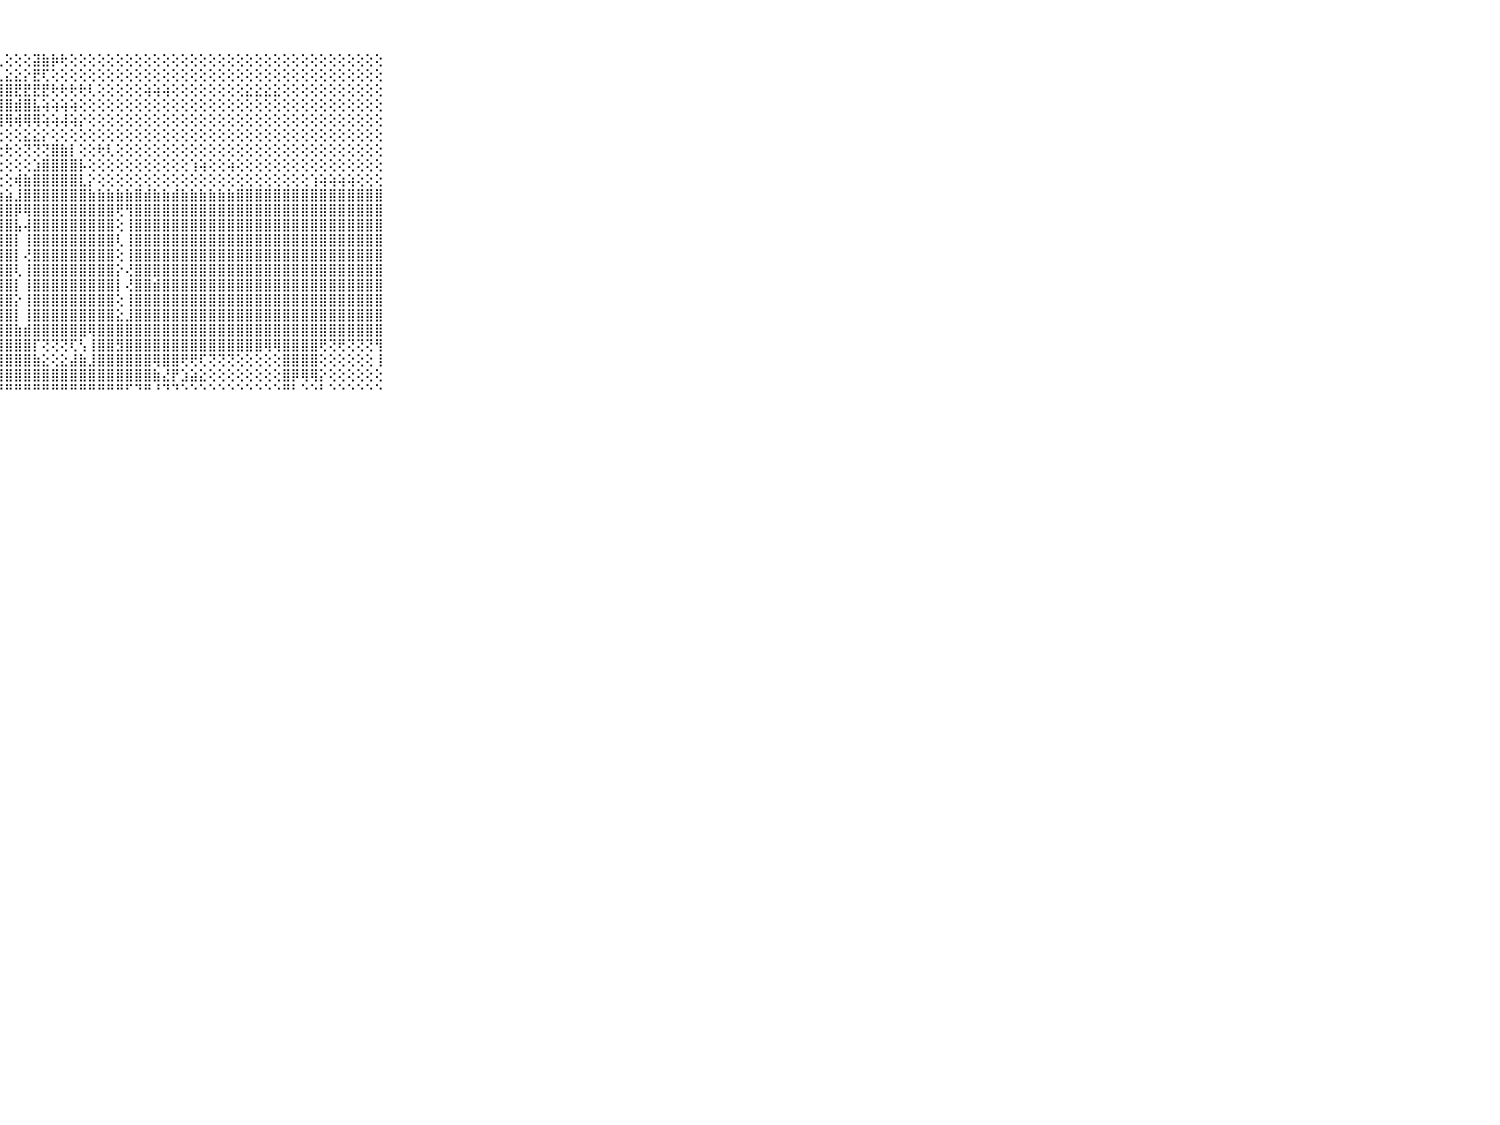

⠀⠀⠀⠀⠀⠀⠀⠀⠀⠀⠀⣿⣿⣿⣿⣿⣿⣿⣿⣿⣿⣿⣿⣿⣿⣿⣿⢇⢕⢕⢕⣽⣷⡷⢗⢕⢕⢕⢕⢕⢕⢕⢕⢕⢕⢕⢕⢕⢕⢕⢕⢕⢕⢕⢕⢕⢕⢕⢕⢕⢕⢕⢕⢕⢕⢕⢕⢕⢕⠀⠀⠀⠀⠀⠀⠀⠀⠀⠀⠀⠀
⠀⠀⠀⠀⠀⠀⠀⠀⠀⠀⠀⡿⢿⢿⢿⣿⣿⣿⣿⣿⣿⣿⢿⣿⣿⣿⣾⣇⣕⣕⡕⣟⢏⢕⢕⢕⢕⢕⢕⢕⢕⢕⢕⢕⢕⢕⢕⢕⢕⢕⢕⢕⢕⢕⢕⢕⢕⢕⢕⢕⢕⢕⢕⢕⢕⢕⢕⢕⢕⠀⠀⠀⠀⠀⠀⠀⠀⠀⠀⠀⠀
⠀⠀⠀⠀⠀⠀⠀⠀⠀⠀⠀⣿⣿⣟⣟⣟⡷⢷⢇⢕⢱⢪⣼⣿⣿⣿⣿⣿⣿⣟⣟⣟⣟⢗⢗⢗⢗⢇⢕⢕⢕⢕⢕⢵⢵⢵⢕⢕⢕⢕⢕⢕⢕⢕⣕⣕⣕⣕⢕⢕⢕⢕⢕⢕⢕⢕⢕⢕⢕⠀⠀⠀⠀⠀⠀⠀⠀⠀⠀⠀⠀
⠀⠀⠀⠀⠀⠀⠀⠀⠀⠀⠀⣿⣿⣿⢿⢿⢏⢕⢜⢕⢕⢜⣿⣿⣿⣿⣿⣿⣿⣾⣿⣧⢵⢵⢵⢵⢕⢕⢕⢕⢕⢕⢕⢕⢕⢕⢕⢕⢕⢕⢕⢕⢕⢕⢕⢕⢕⢕⢕⢕⢕⢕⢕⢕⢕⢕⢕⢕⢕⠀⠀⠀⠀⠀⠀⠀⠀⠀⠀⠀⠀
⠀⠀⠀⠀⠀⠀⠀⠀⠀⠀⠀⢍⢝⢝⢝⢟⢟⢟⢗⢗⢓⢗⢟⢟⢻⢻⢿⢿⢿⢾⢿⢿⢵⢵⢼⢵⡕⢕⢕⢕⢕⢕⢕⢕⢕⢕⢕⢕⢕⢕⢕⢕⢕⢕⢕⢕⢕⢕⢕⢕⢕⢕⢕⢕⢕⢕⢕⢕⢕⠀⠀⠀⠀⠀⠀⠀⠀⠀⠀⠀⠀
⠀⠀⠀⠀⠀⠀⠀⠀⠀⠀⠀⢵⢕⢕⢕⢕⢕⢕⢕⢕⢕⢕⢕⢕⢕⢕⢕⢕⢕⢕⣕⣕⡕⢕⢕⢕⢕⢕⢕⢕⢕⢕⢕⢕⢕⢕⢕⢕⢕⢕⢕⢕⢕⢕⢕⢕⢕⢕⢕⢕⢕⢕⢕⢕⢕⢕⢕⢕⢕⠀⠀⠀⠀⠀⠀⠀⠀⠀⠀⠀⠀
⠀⠀⠀⠀⠀⠀⠀⠀⠀⠀⠀⣿⣷⣕⢕⢕⢕⢕⢕⢕⢕⢕⢕⢕⢕⢕⢕⣕⢗⢕⢝⢝⢝⣿⣷⡇⢕⢕⢗⢇⢕⢕⢕⢕⢕⢕⢕⢕⢕⢕⢕⢕⢕⢕⢕⢕⢕⢕⢕⢕⢕⢕⢕⢕⢕⢕⢕⢕⢕⠀⠀⠀⠀⠀⠀⠀⠀⠀⠀⠀⠀
⠀⠀⠀⠀⠀⠀⠀⠀⠀⠀⠀⣿⣿⣿⣷⣵⣵⣵⣵⢵⢵⢕⢵⢵⢵⢵⢵⢕⢕⢕⢕⣱⣿⣿⣿⣿⡧⢕⢕⢕⢕⢕⢕⢕⢕⢕⢕⢕⢱⢵⢕⢕⢵⢕⢕⢕⢕⢕⢕⢕⢕⢕⢕⢕⢕⢕⢕⢕⢕⠀⠀⠀⠀⠀⠀⠀⠀⠀⠀⠀⠀
⠀⠀⠀⠀⠀⠀⠀⠀⠀⠀⠀⣿⣿⣿⣿⣿⣧⢕⢕⢕⢕⢕⢕⢕⢕⢕⢕⢕⢕⢾⣷⣿⣿⣿⣿⣿⣇⡕⢕⢕⢕⢕⢕⢕⢕⢕⢕⢕⢕⢕⢕⢕⢕⢕⢕⢕⢕⢕⢕⢕⢕⢱⢵⢵⢵⢵⢕⢕⢕⠀⠀⠀⠀⠀⠀⠀⠀⠀⠀⠀⠀
⠀⠀⠀⠀⠀⠀⠀⠀⠀⠀⠀⣿⣿⣿⣿⣿⣿⣿⣵⣧⣵⣵⣵⣵⣵⣵⣵⣵⣵⣸⣿⣿⣿⣿⣿⣿⣿⣷⣷⣷⣷⣷⣿⣾⣷⣷⣾⣷⣷⣷⣷⣷⣷⣿⣿⣿⣿⣿⣿⣿⣿⣿⣿⣿⣿⣿⣿⣿⣿⠀⠀⠀⠀⠀⠀⠀⠀⠀⠀⠀⠀
⠀⠀⠀⠀⠀⠀⠀⠀⠀⠀⠀⣿⣿⣿⣿⣿⣿⣿⣿⣿⣿⣿⣿⣿⣿⣿⣿⣿⣿⡿⢿⣿⣿⣿⣿⣿⣿⣿⣿⣿⢟⢻⣿⣿⣿⣿⣿⣿⣿⣿⣿⣿⣿⣿⣿⣿⣿⣿⣿⣿⣿⣿⣿⣿⣿⣿⣿⣿⣿⠀⠀⠀⠀⠀⠀⠀⠀⠀⠀⠀⠀
⠀⠀⠀⠀⠀⠀⠀⠀⠀⠀⠀⣿⣿⣿⣿⣿⣿⣿⣿⣿⣿⣿⣿⣿⣿⣿⣿⣿⣿⣧⢼⣿⣿⣿⣿⣿⣿⣿⣿⣿⢕⢸⣿⣿⣿⣿⣿⣿⣿⣿⣿⣿⣿⣿⣿⣿⣿⣿⣿⣿⣿⣿⣿⣿⣿⣿⣿⣿⣿⠀⠀⠀⠀⠀⠀⠀⠀⠀⠀⠀⠀
⠀⠀⠀⠀⠀⠀⠀⠀⠀⠀⠀⣿⣿⣿⣿⣿⣿⣿⣿⣿⣿⣿⣿⣿⣿⣿⣿⣿⣿⡇⢸⣿⣿⣿⣿⣿⣿⣿⣿⣿⢇⢸⣿⣿⣿⣿⣿⣿⣿⣿⣿⣿⣿⣿⣿⣿⣿⣿⣿⣿⣿⣿⣿⣿⣿⣿⣿⣿⣿⠀⠀⠀⠀⠀⠀⠀⠀⠀⠀⠀⠀
⠀⠀⠀⠀⠀⠀⠀⠀⠀⠀⠀⣿⣿⣿⣿⣿⣿⣿⣿⣿⣿⣿⣿⣿⣿⣿⣿⣿⣿⡇⢜⣿⣿⣿⣿⣿⣿⣿⣿⣿⢕⢸⣿⣿⣿⣿⣿⣿⣿⣿⣿⣿⣿⣿⣿⣿⣿⣿⣿⣿⣿⣿⣿⣿⣿⣿⣿⣿⣿⠀⠀⠀⠀⠀⠀⠀⠀⠀⠀⠀⠀
⠀⠀⠀⠀⠀⠀⠀⠀⠀⠀⠀⣿⣿⣿⣿⣿⣿⣿⣿⣿⣿⣿⣿⣿⣿⣿⣿⣿⣿⢇⢸⣿⣿⣿⣿⣿⣿⣿⣿⣿⡕⢜⣿⣿⣿⣿⣿⣿⣿⣿⣿⣿⣿⣿⣿⣿⣿⣿⣿⣿⣿⣿⣿⣿⣿⣿⣿⣿⣿⠀⠀⠀⠀⠀⠀⠀⠀⠀⠀⠀⠀
⠀⠀⠀⠀⠀⠀⠀⠀⠀⠀⠀⣿⣿⣿⣿⣿⣿⣿⣿⣿⣿⣿⣿⣿⣿⣿⣿⣿⣿⡇⢸⣿⣿⣿⣿⣿⣿⣿⣿⣿⡇⢜⣿⣿⣾⣿⣿⣿⣿⣿⣿⣿⣿⣿⣿⣿⣿⣿⣿⣿⣿⣿⣿⣿⣿⣿⣿⣿⣿⠀⠀⠀⠀⠀⠀⠀⠀⠀⠀⠀⠀
⠀⠀⠀⠀⠀⠀⠀⠀⠀⠀⠀⣿⣿⣿⣿⣿⣿⣿⣿⣿⣿⣿⣿⣿⣿⣿⣿⣿⣿⡕⢸⣿⣿⣿⣿⣿⣿⣿⣿⣿⢕⢸⣿⣿⣿⣿⣿⣿⣿⣿⣿⣿⣿⣿⣿⣿⣿⣿⣿⣿⣿⣿⣿⣿⣿⣿⣿⣿⣿⠀⠀⠀⠀⠀⠀⠀⠀⠀⠀⠀⠀
⠀⠀⠀⠀⠀⠀⠀⠀⠀⠀⠀⣿⣿⣿⣿⣿⣿⣿⣿⣿⣿⣿⣿⣿⣿⣿⣿⣿⣿⡇⢸⣿⣿⣿⣿⣿⣿⣿⣿⣿⣕⣸⣿⣿⣿⣿⣿⣿⣿⣿⣿⣿⣿⣿⣿⣿⣿⣿⣿⣿⣿⣿⣿⣿⣿⣿⣿⣿⣿⠀⠀⠀⠀⠀⠀⠀⠀⠀⠀⠀⠀
⠀⠀⠀⠀⠀⠀⠀⠀⠀⠀⠀⣿⣿⣿⣿⣿⣿⣿⣿⣿⣿⣿⣿⣿⣿⣿⣿⣿⣿⣷⣾⣿⣿⣿⣿⣿⣿⢿⣿⣿⣿⣿⣿⣿⣿⣿⣿⣿⣿⣿⣿⣿⣿⣿⣿⣿⣿⣿⣿⣿⣿⣿⣿⣿⣿⣿⣿⣿⣿⠀⠀⠀⠀⠀⠀⠀⠀⠀⠀⠀⠀
⠀⠀⠀⠀⠀⠀⠀⠀⠀⠀⠀⣿⣿⣿⣿⣿⣿⣿⣿⣿⣿⣿⣿⣿⣿⣿⣿⣿⣿⣿⣿⡏⢝⢝⢝⢏⢣⢸⣿⣿⣻⣿⣿⣿⣿⣿⣿⣿⣿⣿⣿⣿⣿⣿⣿⣿⢿⢿⣿⣿⣿⣿⢟⢝⢟⢝⢝⢝⢻⠀⠀⠀⠀⠀⠀⠀⠀⠀⠀⠀⠀
⠀⠀⠀⠀⠀⠀⠀⠀⠀⠀⠀⣿⣿⣿⣿⣿⣿⣿⣿⣿⣿⣿⣿⣿⣿⣿⣿⣿⣿⣿⣿⣷⣕⢕⣕⣼⣷⣸⣿⣿⣿⣿⣿⣿⢿⣿⣿⢟⢟⢏⢝⢝⢝⢕⢕⢕⢕⢕⣿⣿⣿⣿⢕⢕⢕⢕⢕⢕⢸⠀⠀⠀⠀⠀⠀⠀⠀⠀⠀⠀⠀
⠀⠀⠀⠀⠀⠀⠀⠀⠀⠀⠀⣿⣿⣿⣿⣿⣿⣿⣿⣿⣿⣿⣿⣿⣿⣿⣿⣿⣿⣿⣿⣿⣿⣿⣿⣿⣿⣿⣿⣿⣿⣿⣿⣿⣷⣜⡟⣱⣵⣕⢕⢕⢕⢕⢕⢕⢕⢕⣿⡿⢿⢿⡕⢕⢕⢕⢕⢕⢕⠀⠀⠀⠀⠀⠀⠀⠀⠀⠀⠀⠀
⠀⠀⠀⠀⠀⠀⠀⠀⠀⠀⠀⠛⠛⠛⠛⠛⠛⠛⠛⠛⠛⠛⠋⠋⠑⠑⠛⠛⠛⠛⠛⠛⠛⠛⠛⠛⠛⠛⠛⠛⠛⠋⠙⠛⠘⠙⠙⠑⠑⠑⠑⠑⠑⠑⠑⠑⠑⠑⠛⠃⠑⠑⠃⠑⠑⠑⠑⠑⠑⠀⠀⠀⠀⠀⠀⠀⠀⠀⠀⠀⠀